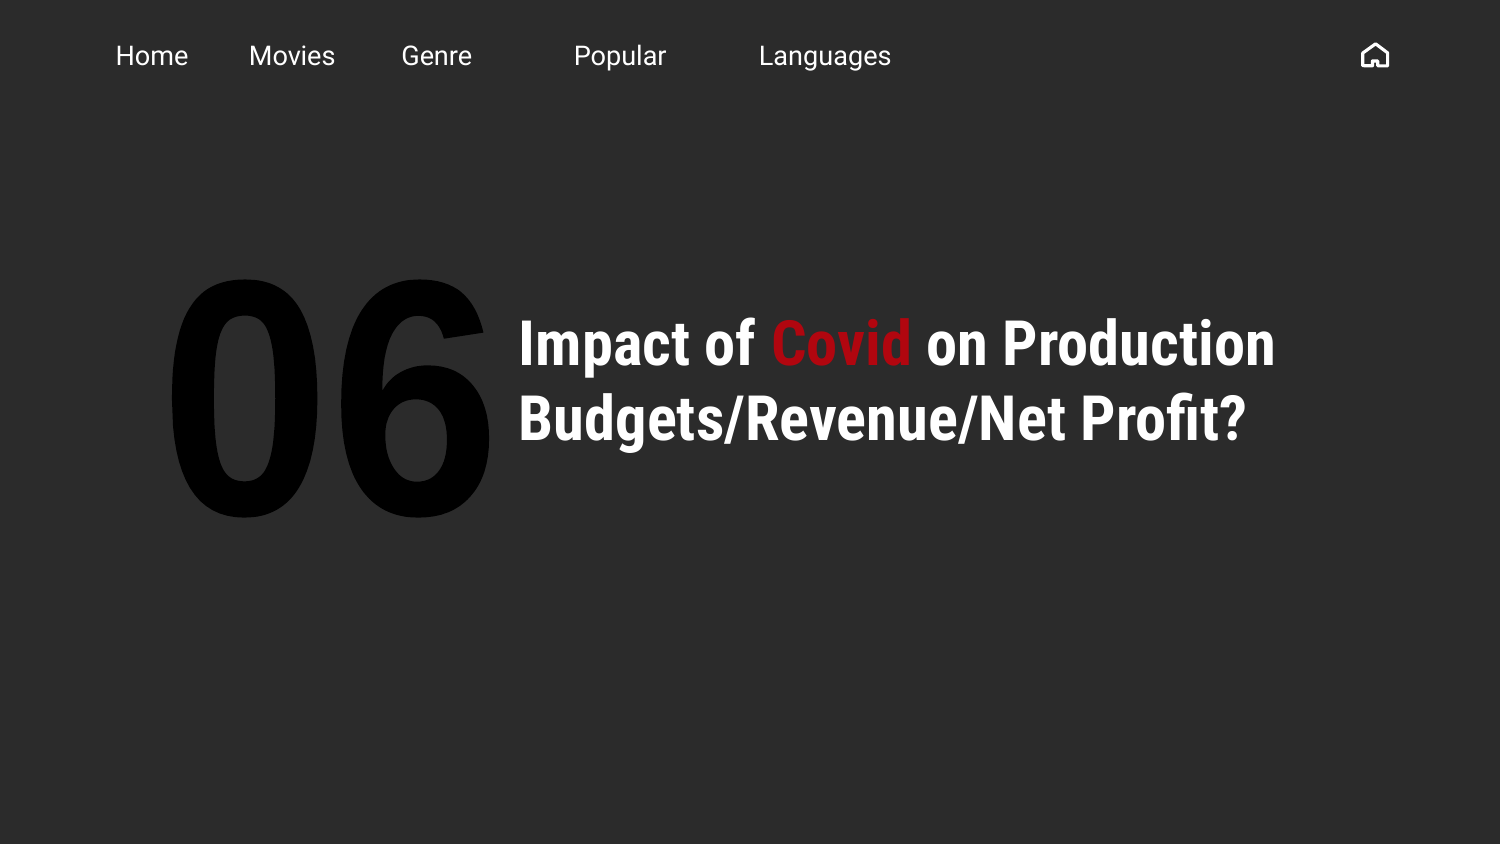

Home
Movies
Genre
Popular
Languages

06
# Impact of Covid on Production Budgets/Revenue/Net Profit?